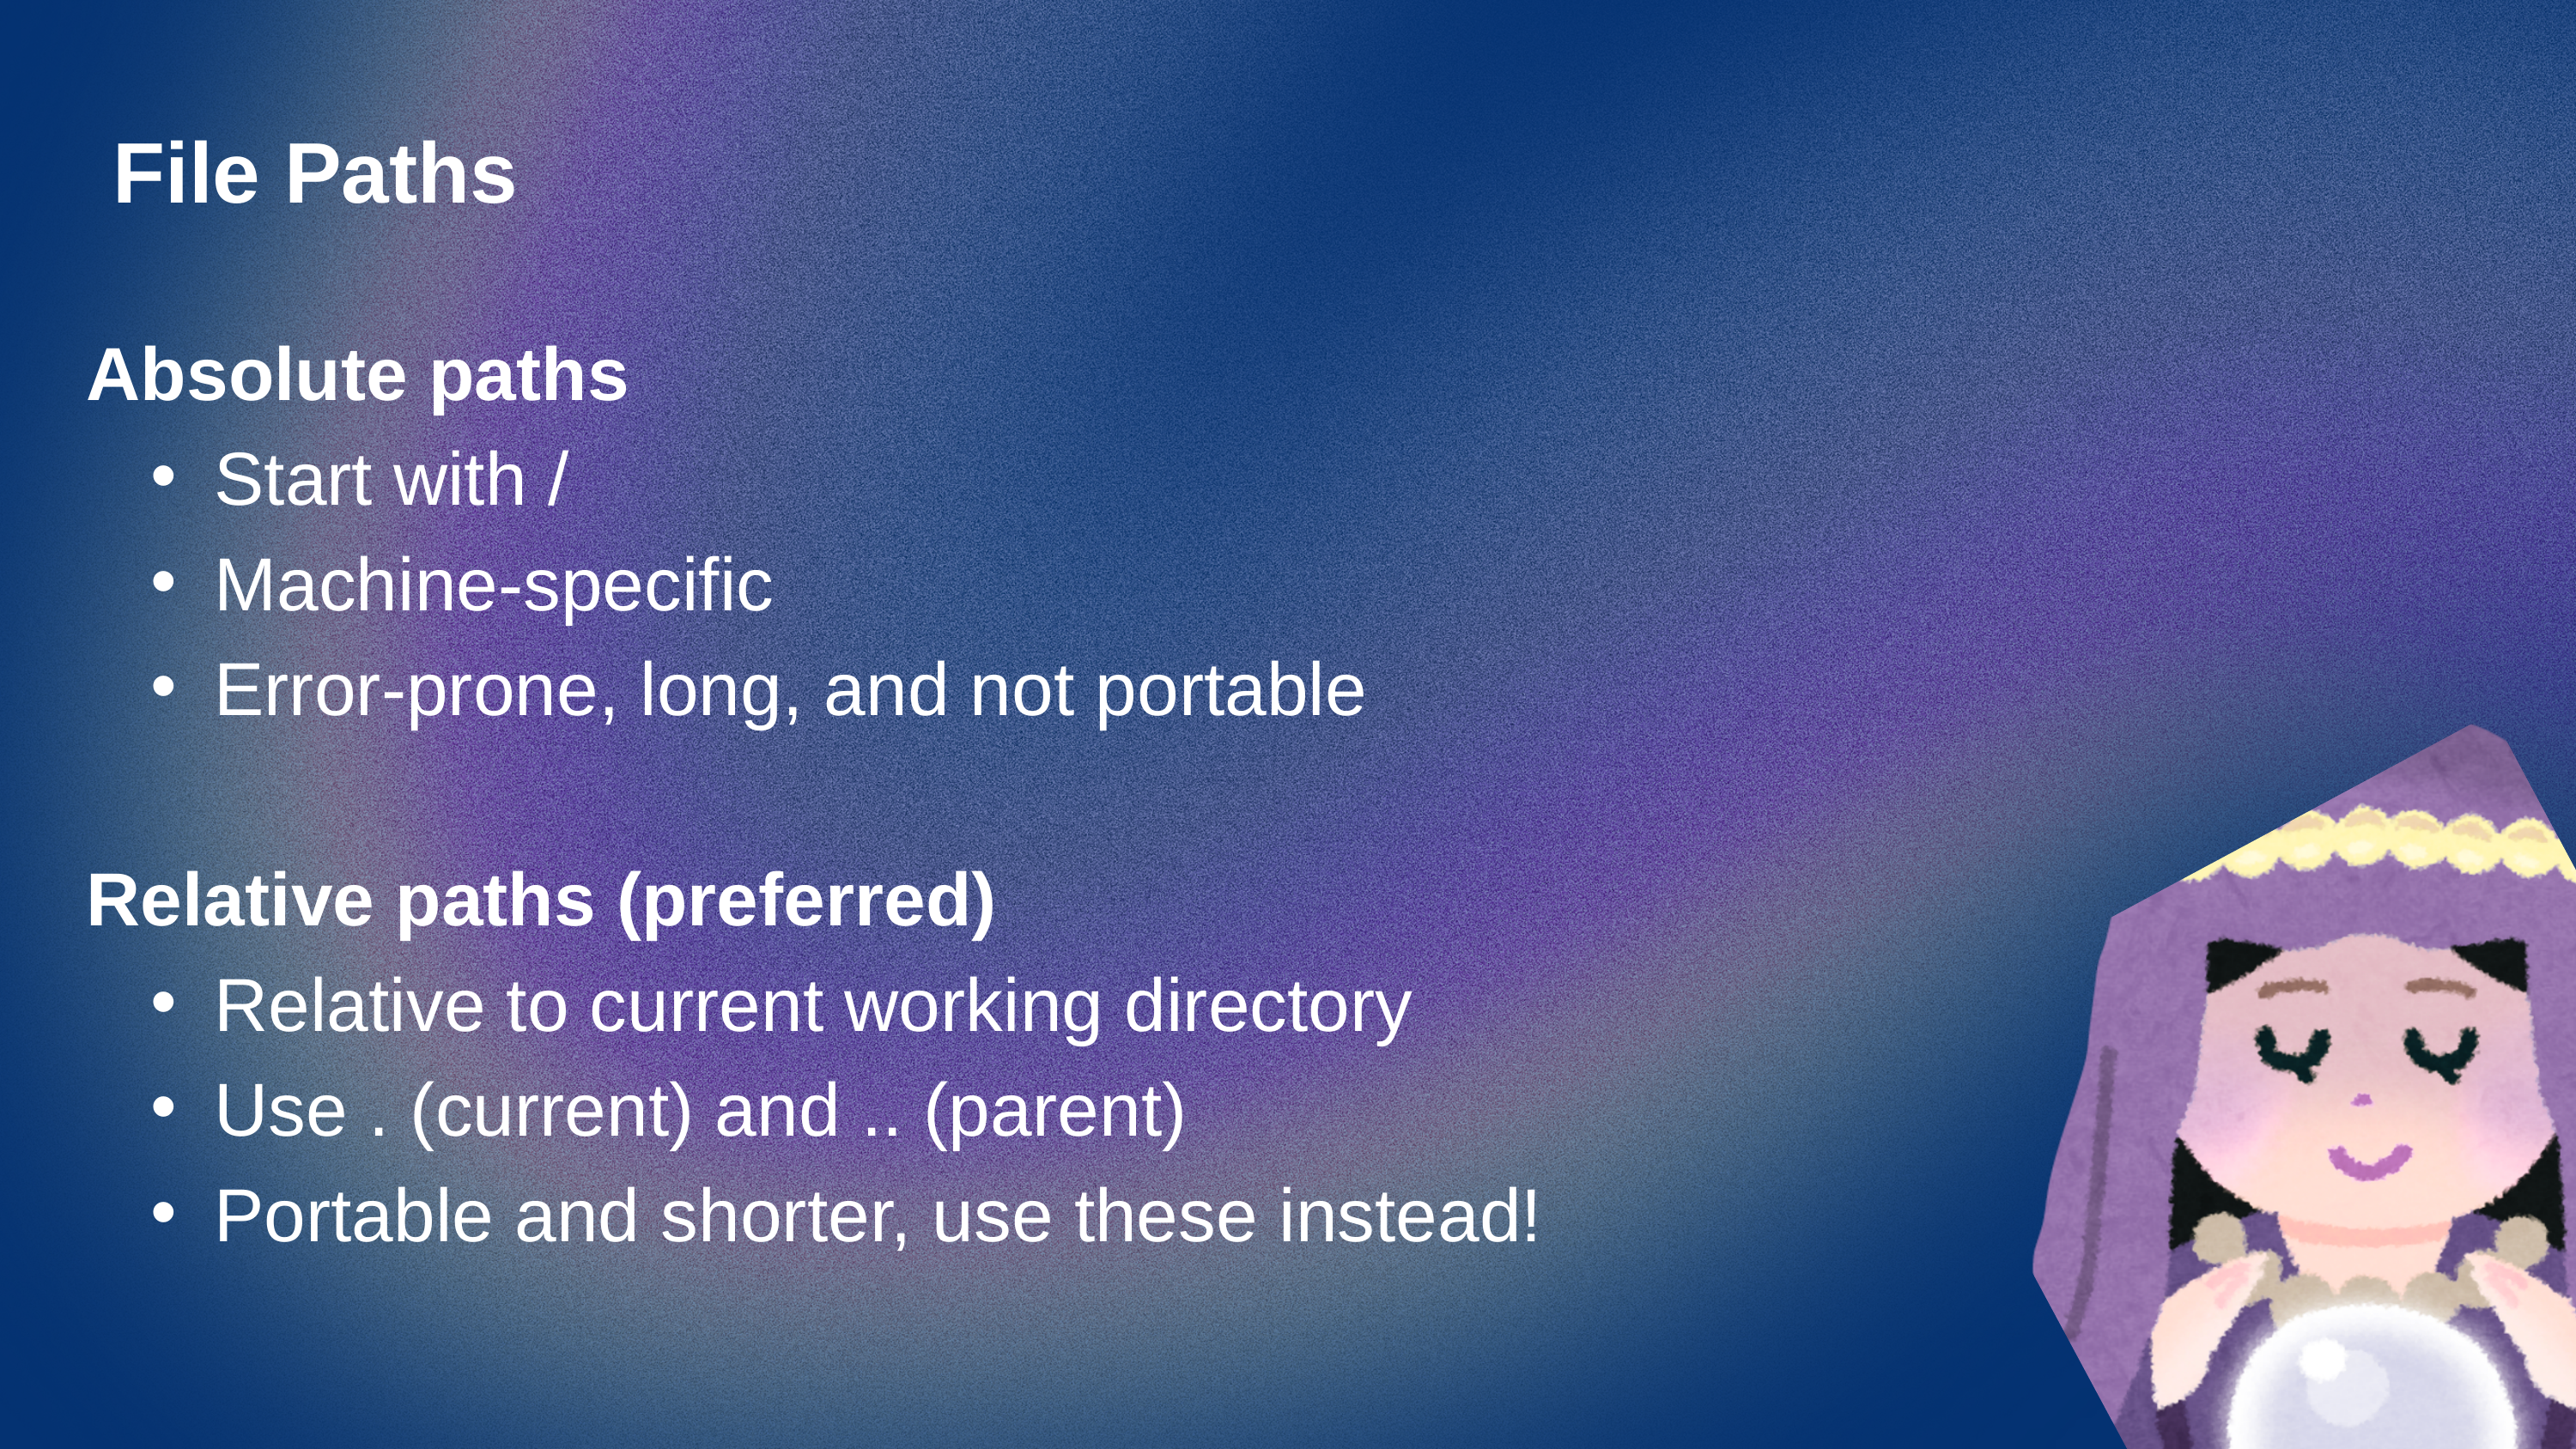

File Paths

Absolute paths
Start with /
Machine-specific
Error-prone, long, and not portable

Relative paths (preferred)
Relative to current working directory
Use . (current) and .. (parent)
Portable and shorter, use these instead!